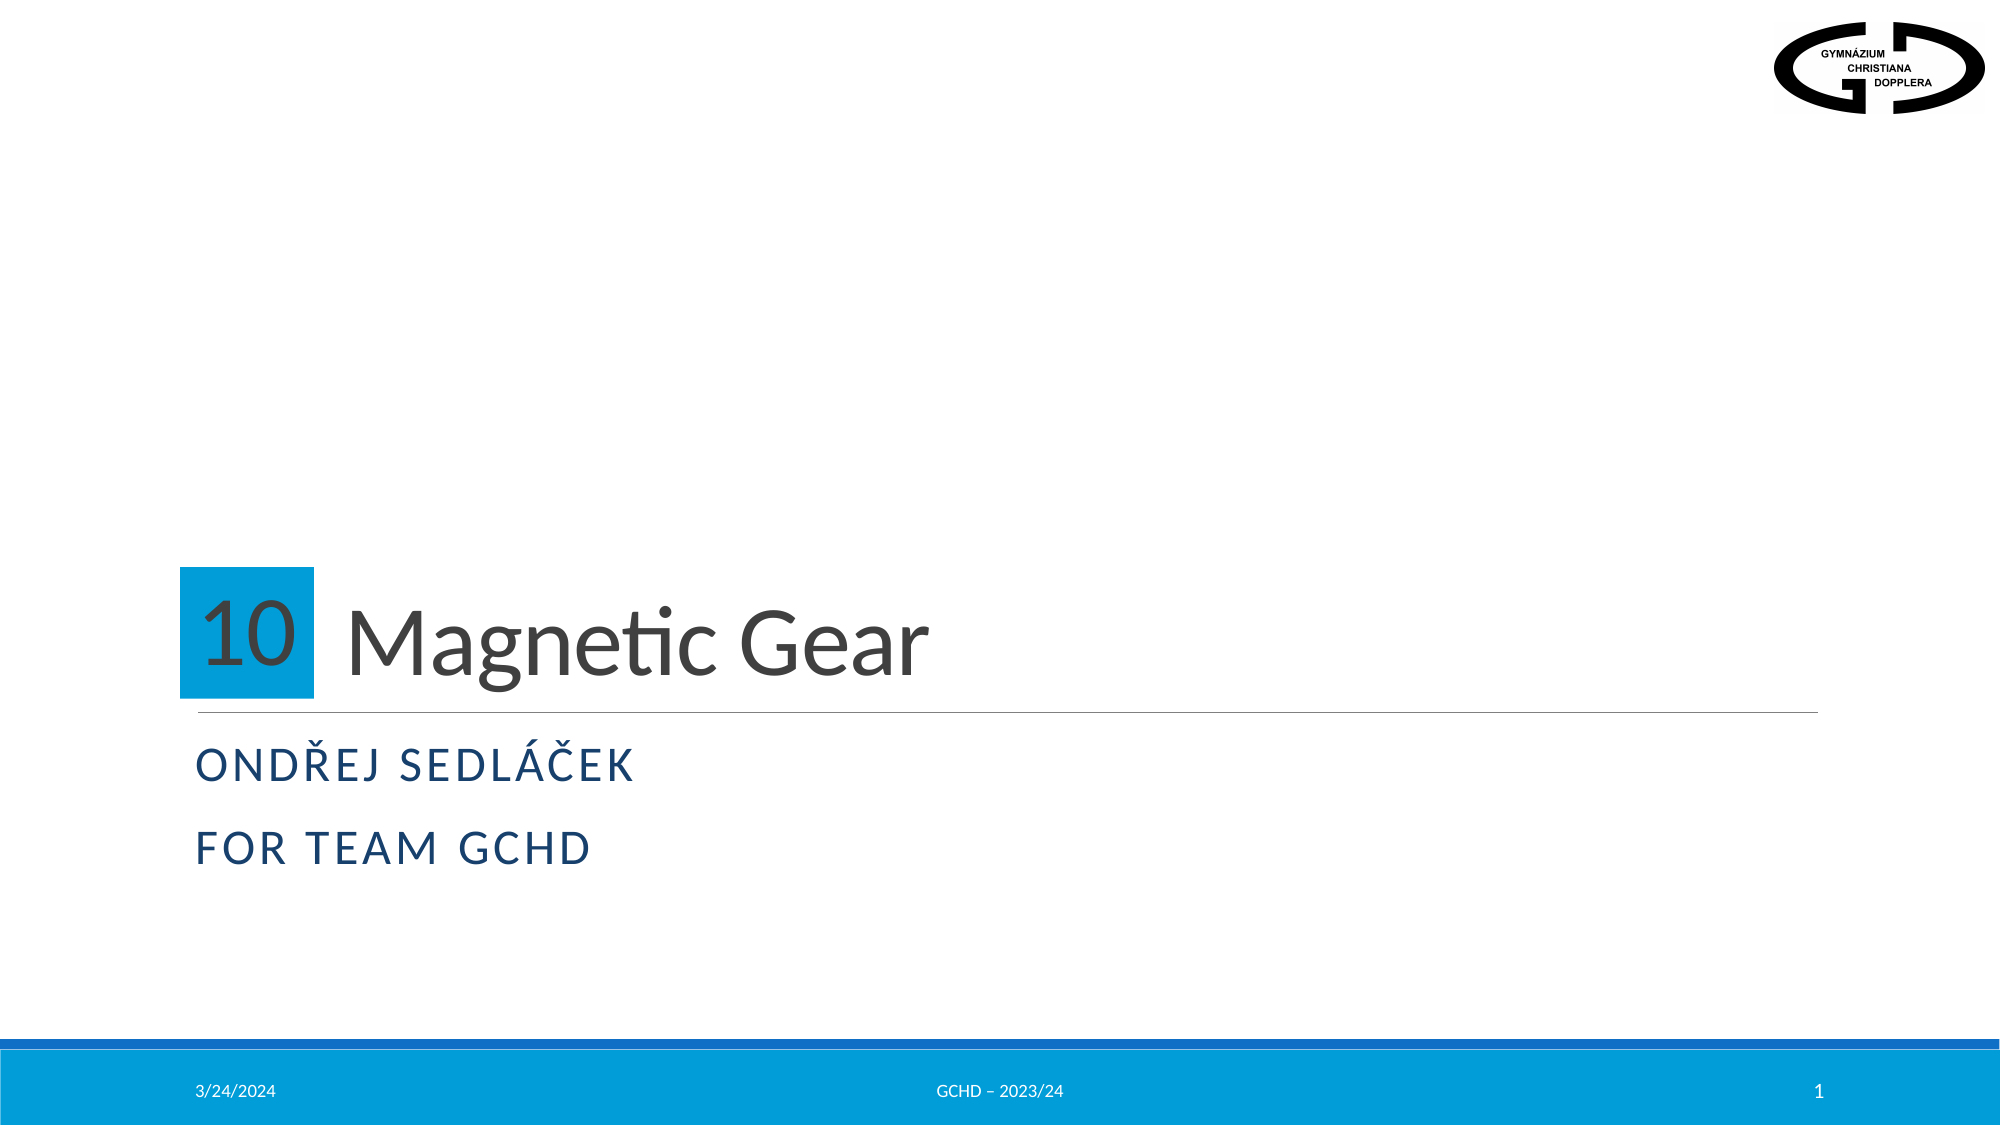

# Magnetic Gear
10
Ondřej Sedláček
FOR TEAM GCHD
3/24/2024
GCHD – 2023/24
1